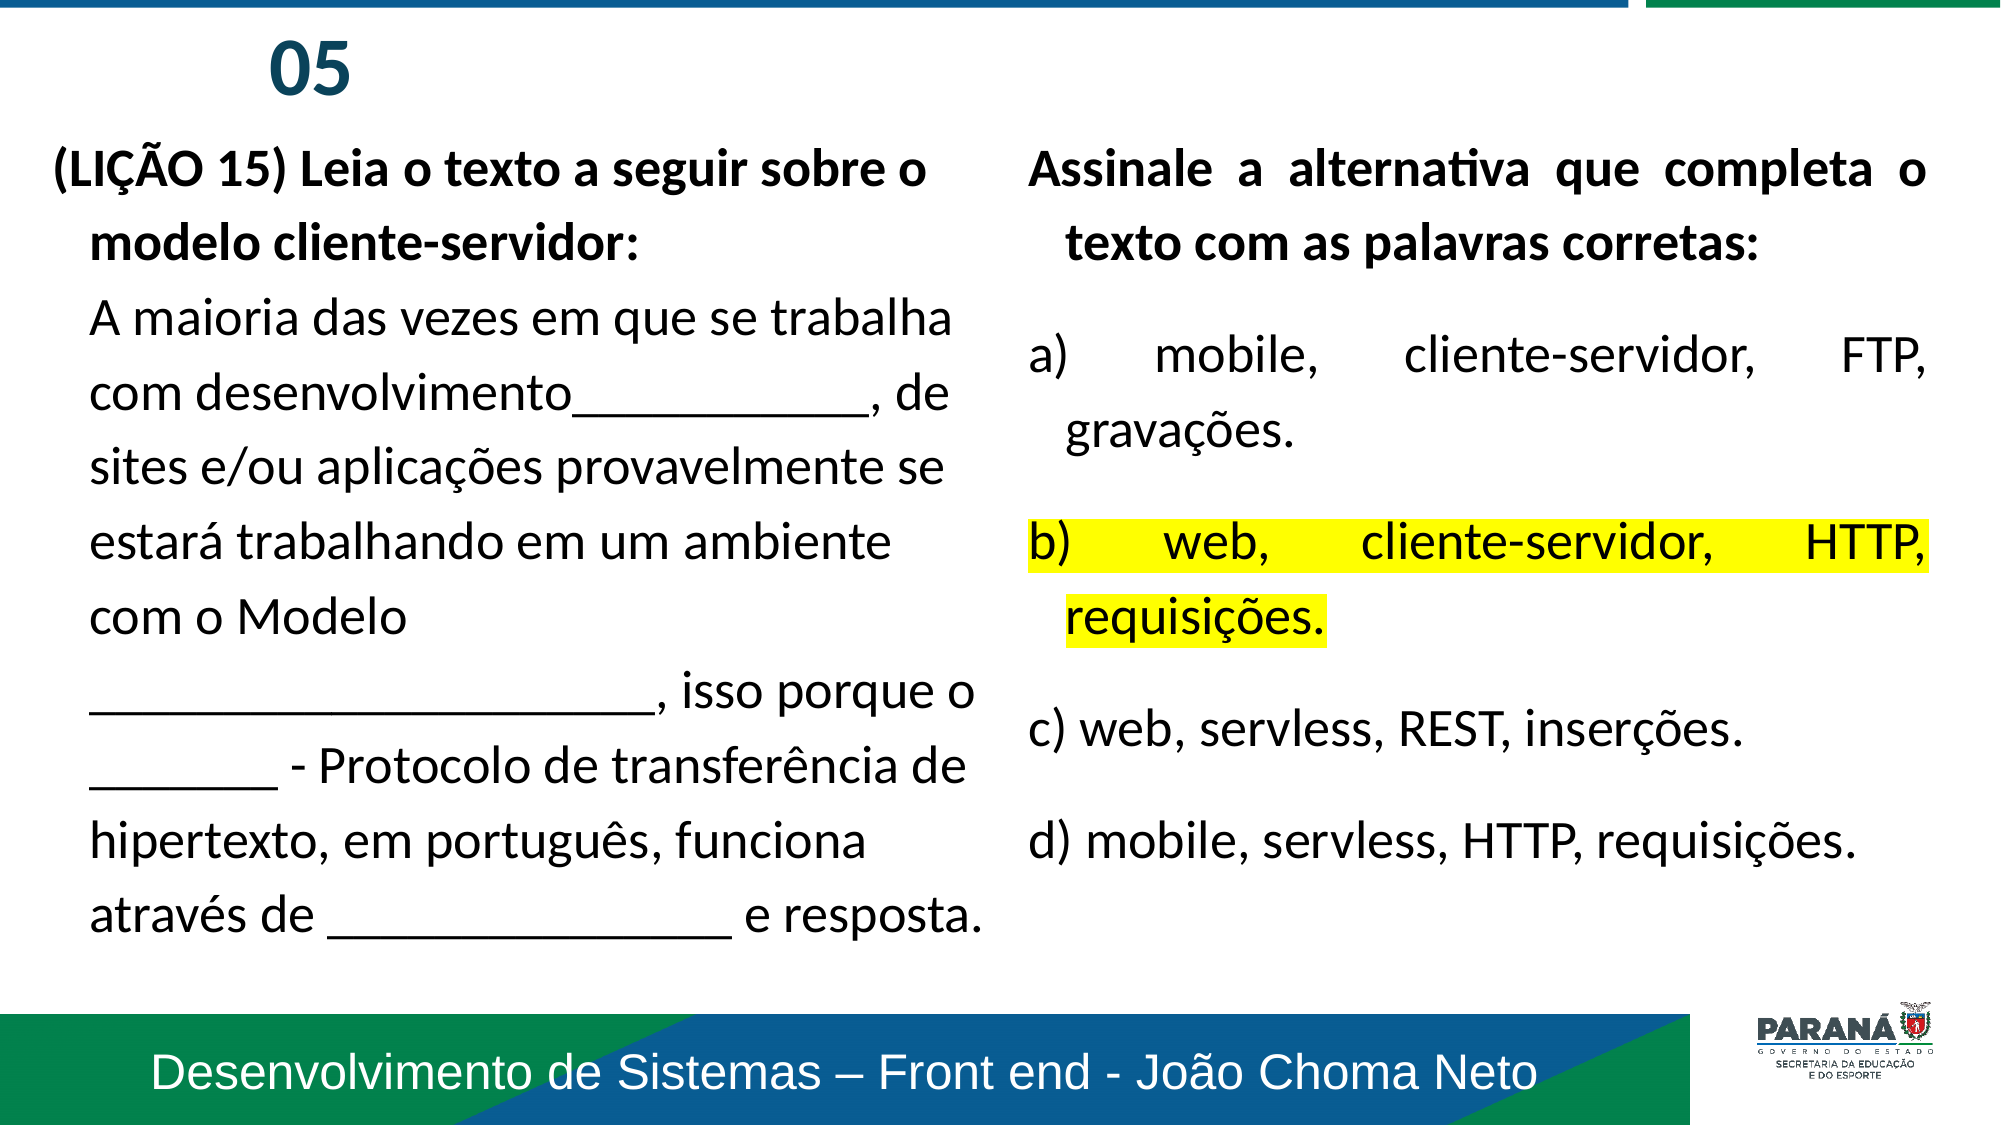

05
(LIÇÃO 15) Leia o texto a seguir sobre o modelo cliente-servidor:
A maioria das vezes em que se trabalha com desenvolvimento___________, de sites e/ou aplicações provavelmente se estará trabalhando em um ambiente com o Modelo _____________________, isso porque o _______ - Protocolo de transferência de hipertexto, em português, funciona através de _______________ e resposta.
Assinale a alternativa que completa o texto com as palavras corretas:
a) mobile, cliente-servidor, FTP, gravações.
b) web, cliente-servidor, HTTP, requisições.
c) web, servless, REST, inserções.
d) mobile, servless, HTTP, requisições.